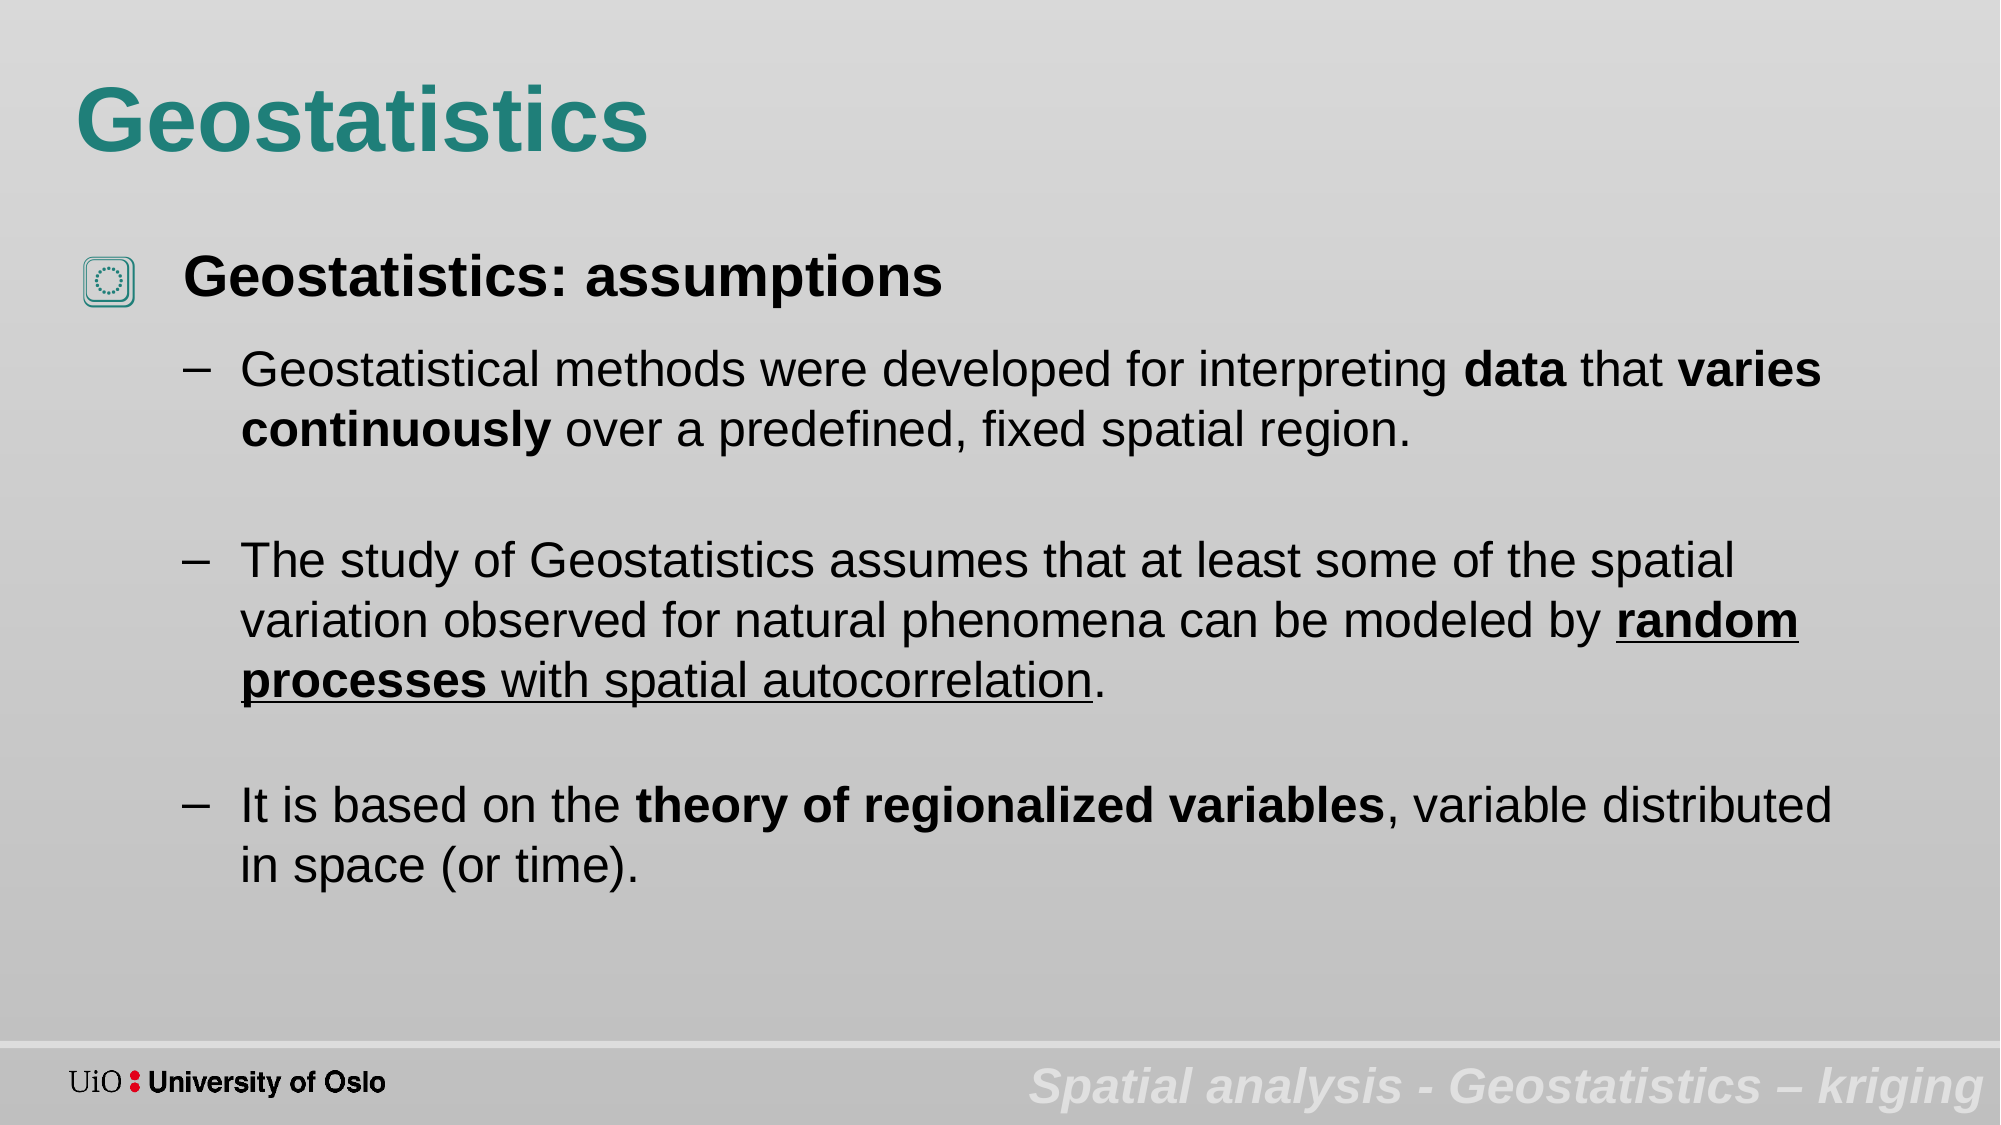

Geostatistics
Geostatistics: assumptions

Geostatistical methods were developed for interpreting data that varies continuously over a predefined, fixed spatial region.

The study of Geostatistics assumes that at least some of the spatial variation observed for natural phenomena can be modeled by random processes with spatial autocorrelation.

It is based on the theory of regionalized variables, variable distributed in space (or time).